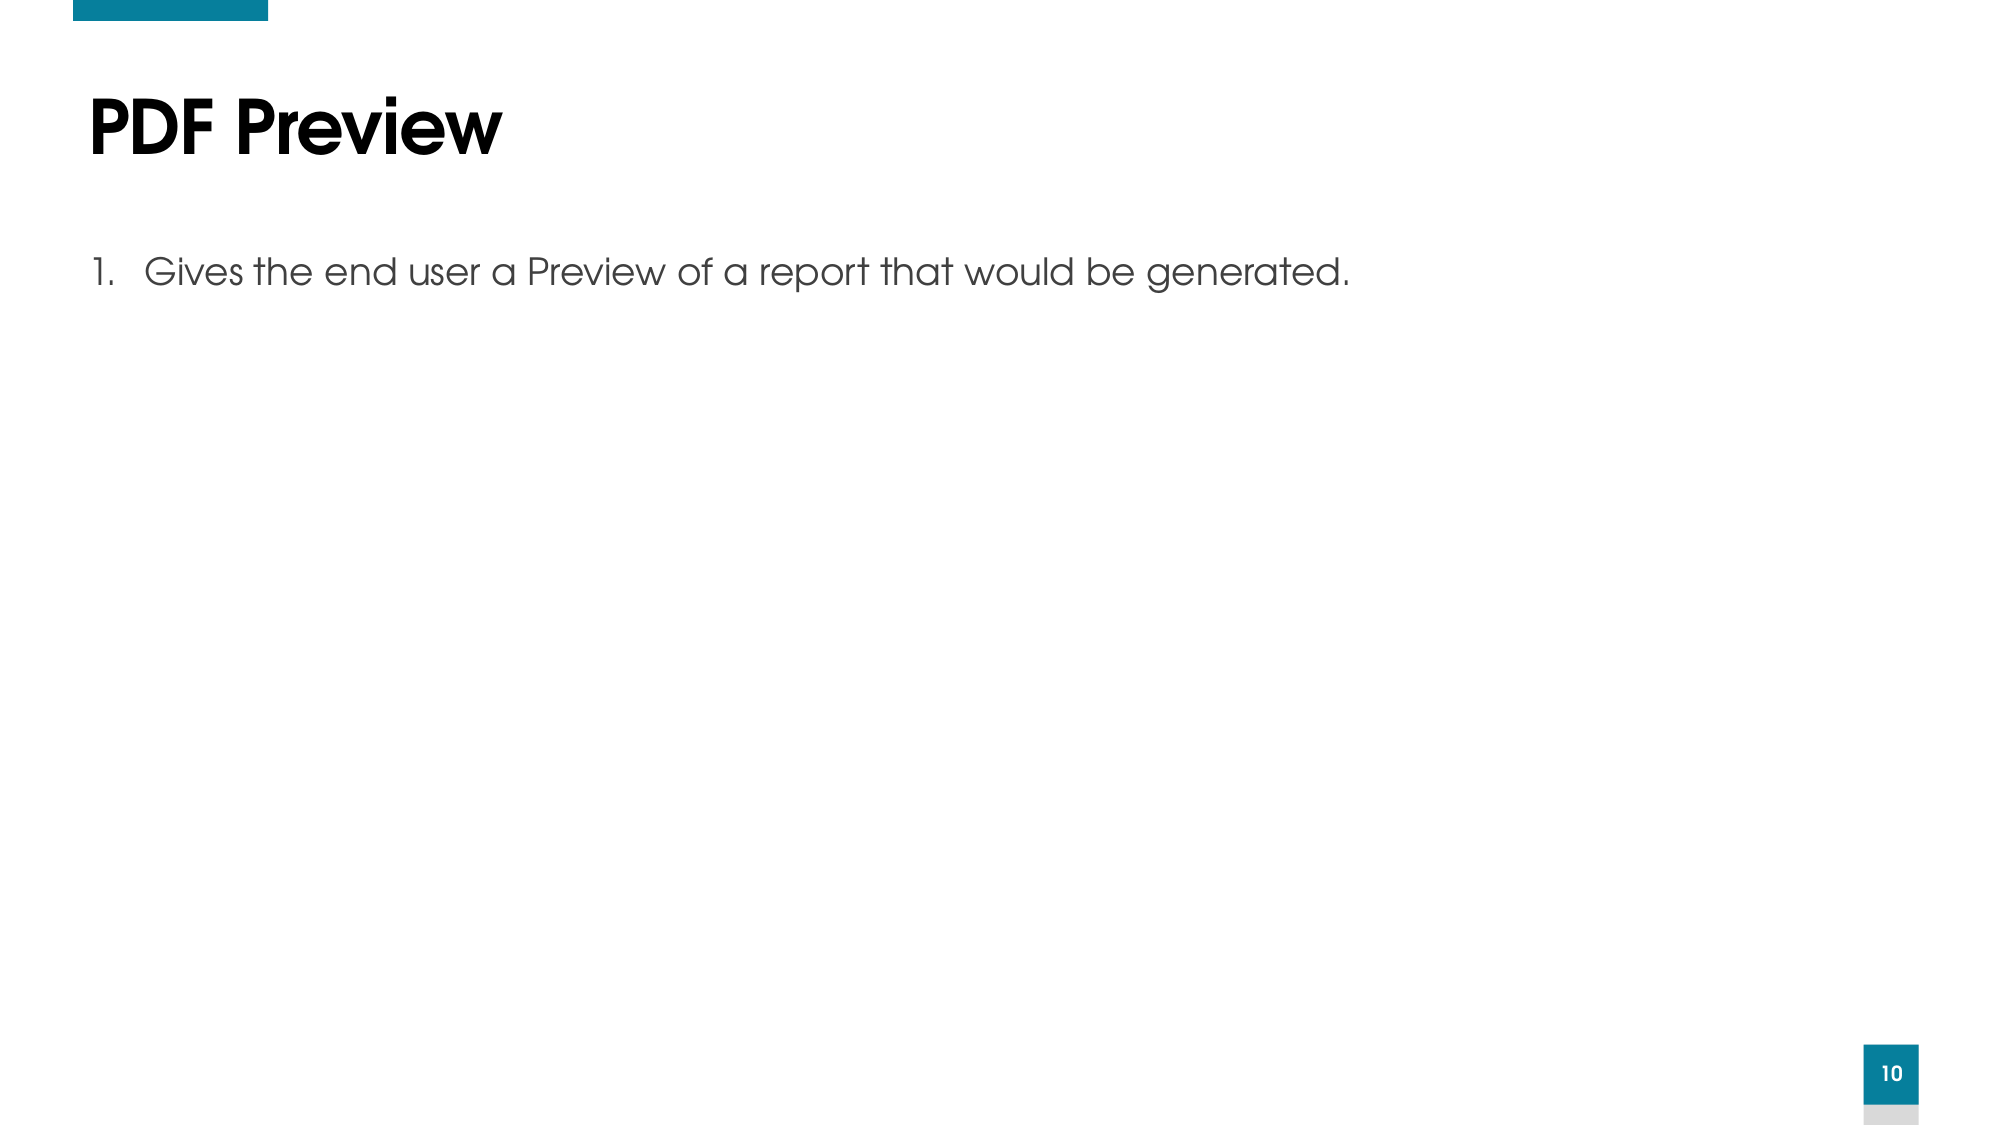

# PDF Preview
Gives the end user a Preview of a report that would be generated.